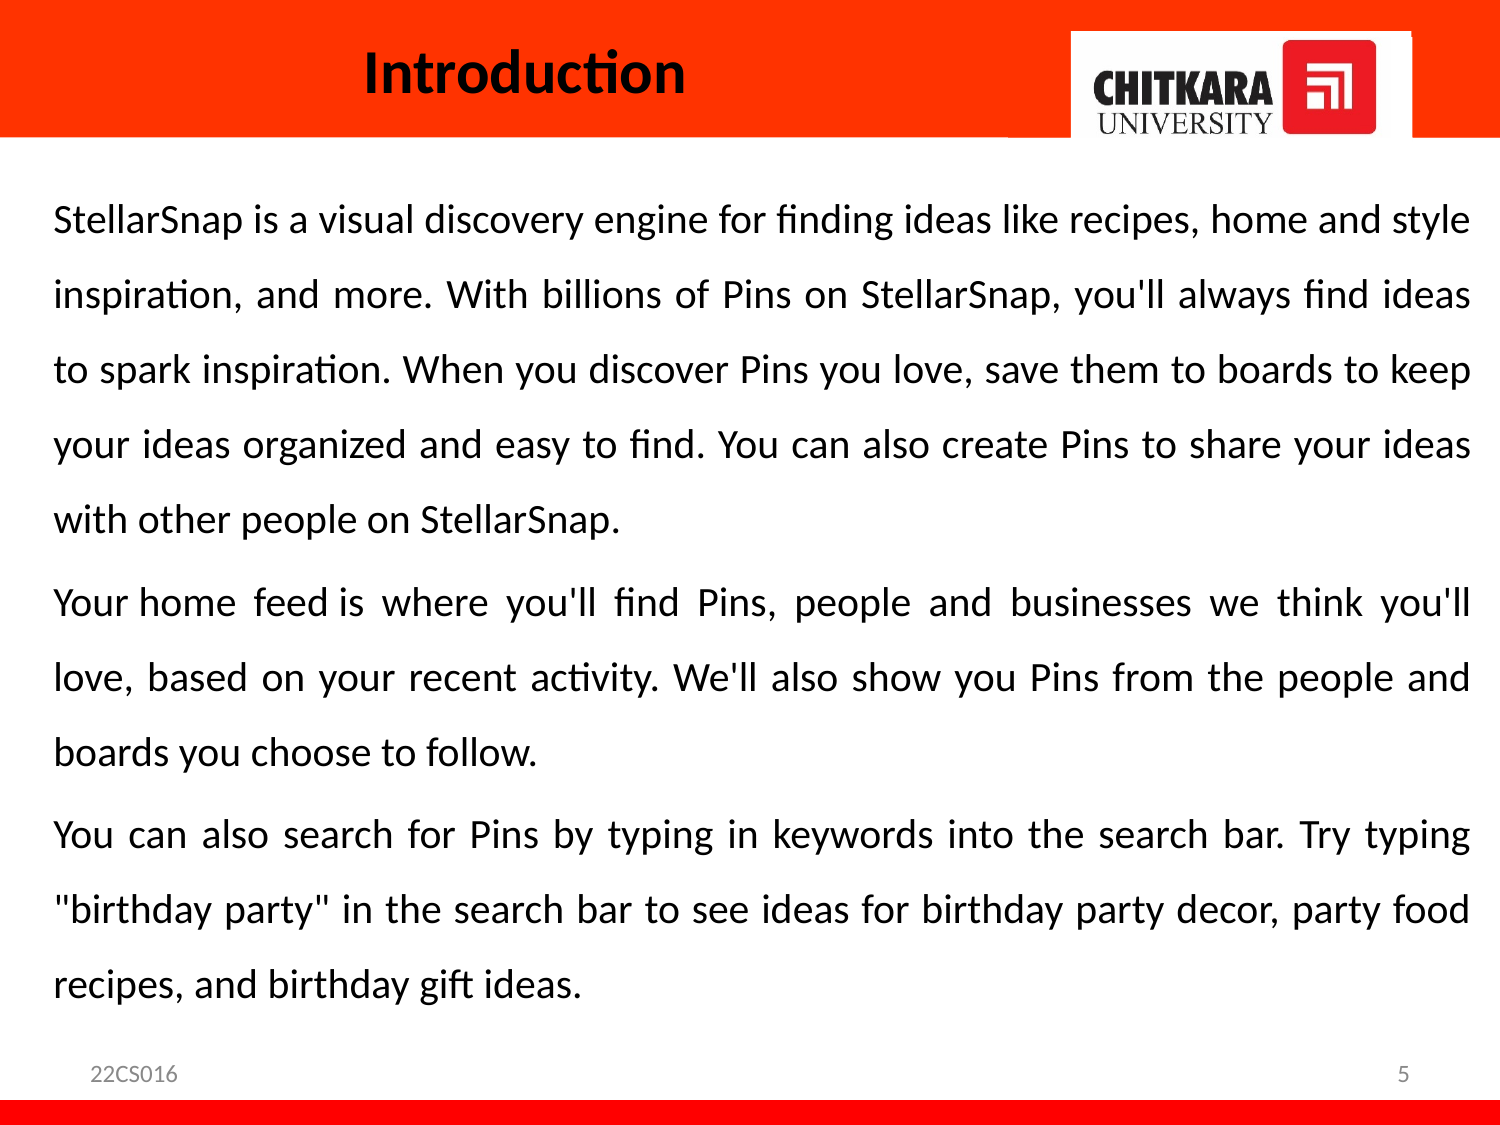

# Introduction
StellarSnap is a visual discovery engine for finding ideas like recipes, home and style inspiration, and more. With billions of Pins on StellarSnap, you'll always find ideas to spark inspiration. When you discover Pins you love, save them to boards to keep your ideas organized and easy to find. You can also create Pins to share your ideas with other people on StellarSnap.
Your home feed is where you'll find Pins, people and businesses we think you'll love, based on your recent activity. We'll also show you Pins from the people and boards you choose to follow.
You can also search for Pins by typing in keywords into the search bar. Try typing "birthday party" in the search bar to see ideas for birthday party decor, party food recipes, and birthday gift ideas.

22CS016
5